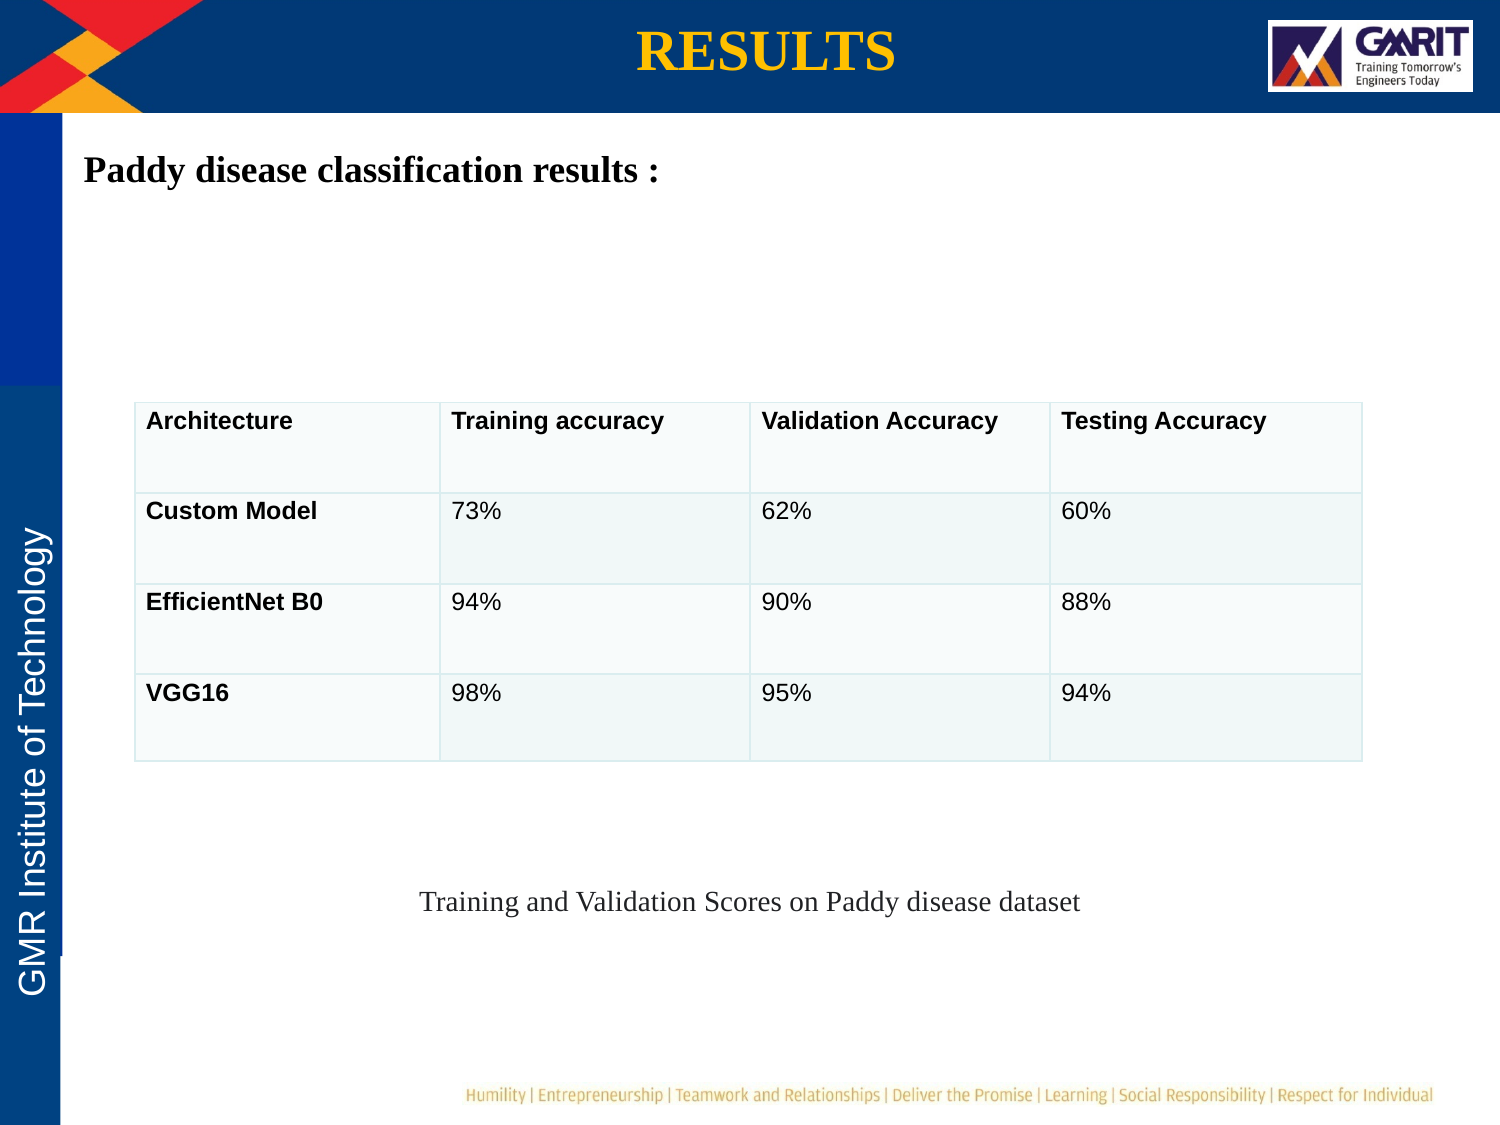

RESULTS
Paddy disease classification results :
| Architecture | Training accuracy | Validation Accuracy | Testing Accuracy |
| --- | --- | --- | --- |
| Custom Model | 73% | 62% | 60% |
| EfficientNet B0 | 94% | 90% | 88% |
| VGG16 | 98% | 95% | 94% |
Training and Validation Scores on Paddy disease dataset